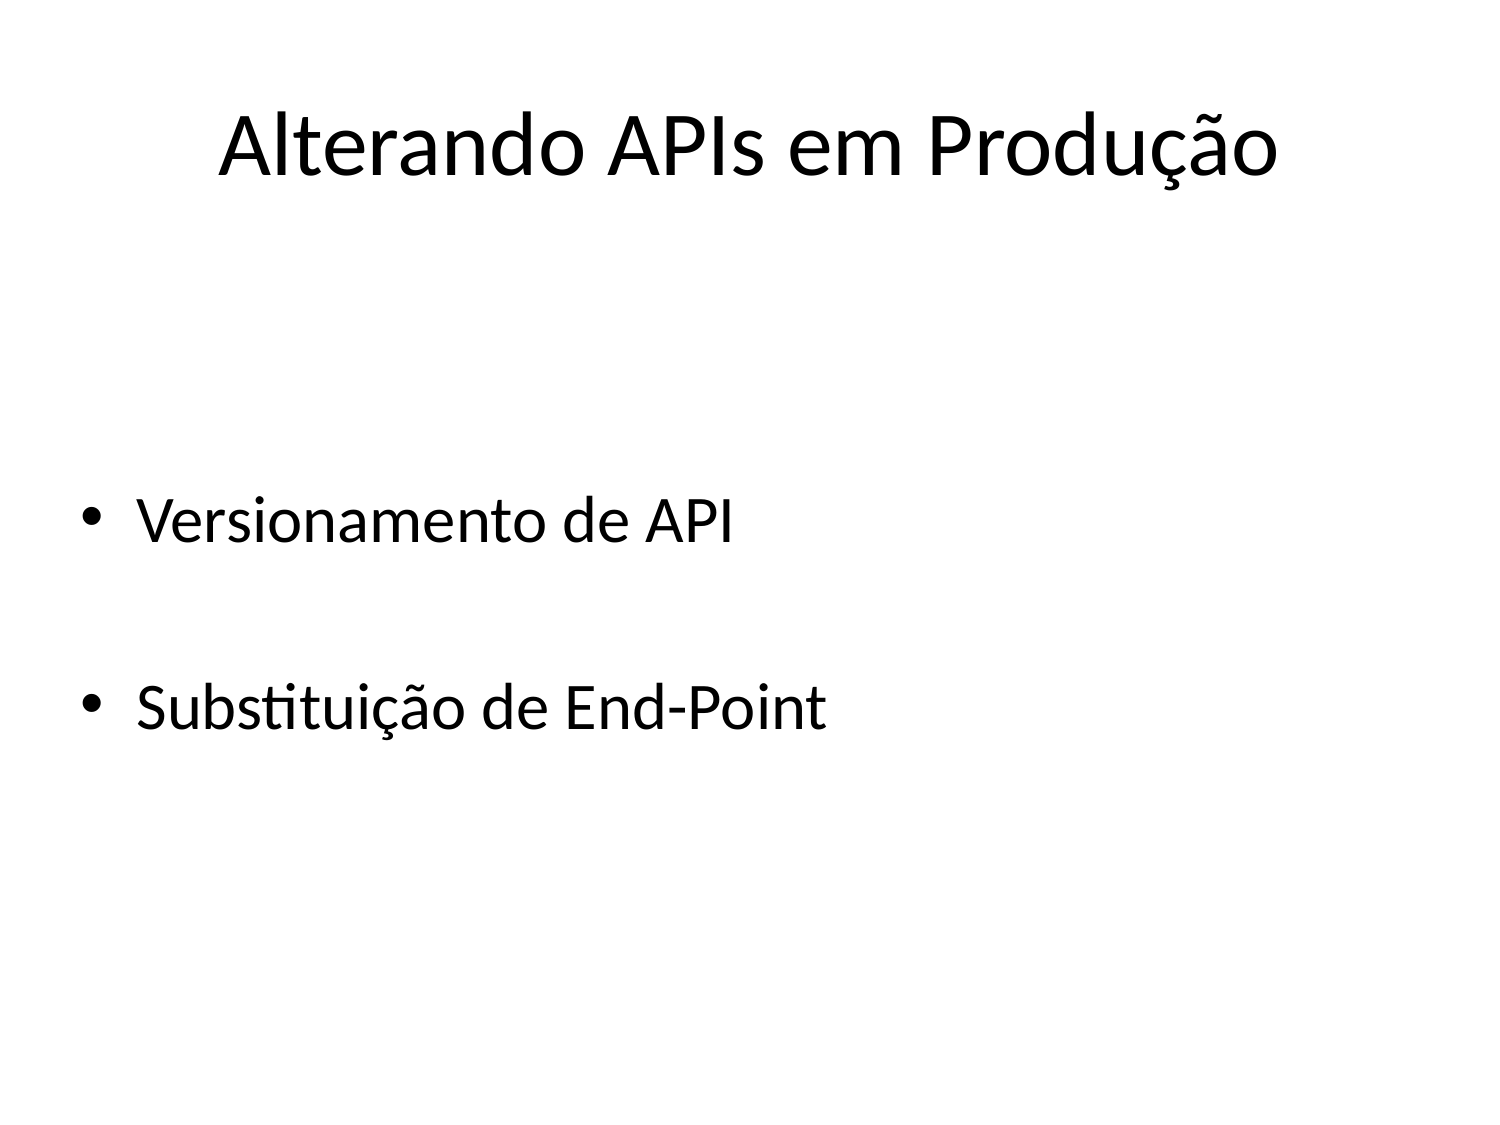

# Alterando APIs em Produção
Versionamento de API

Substituição de End-Point